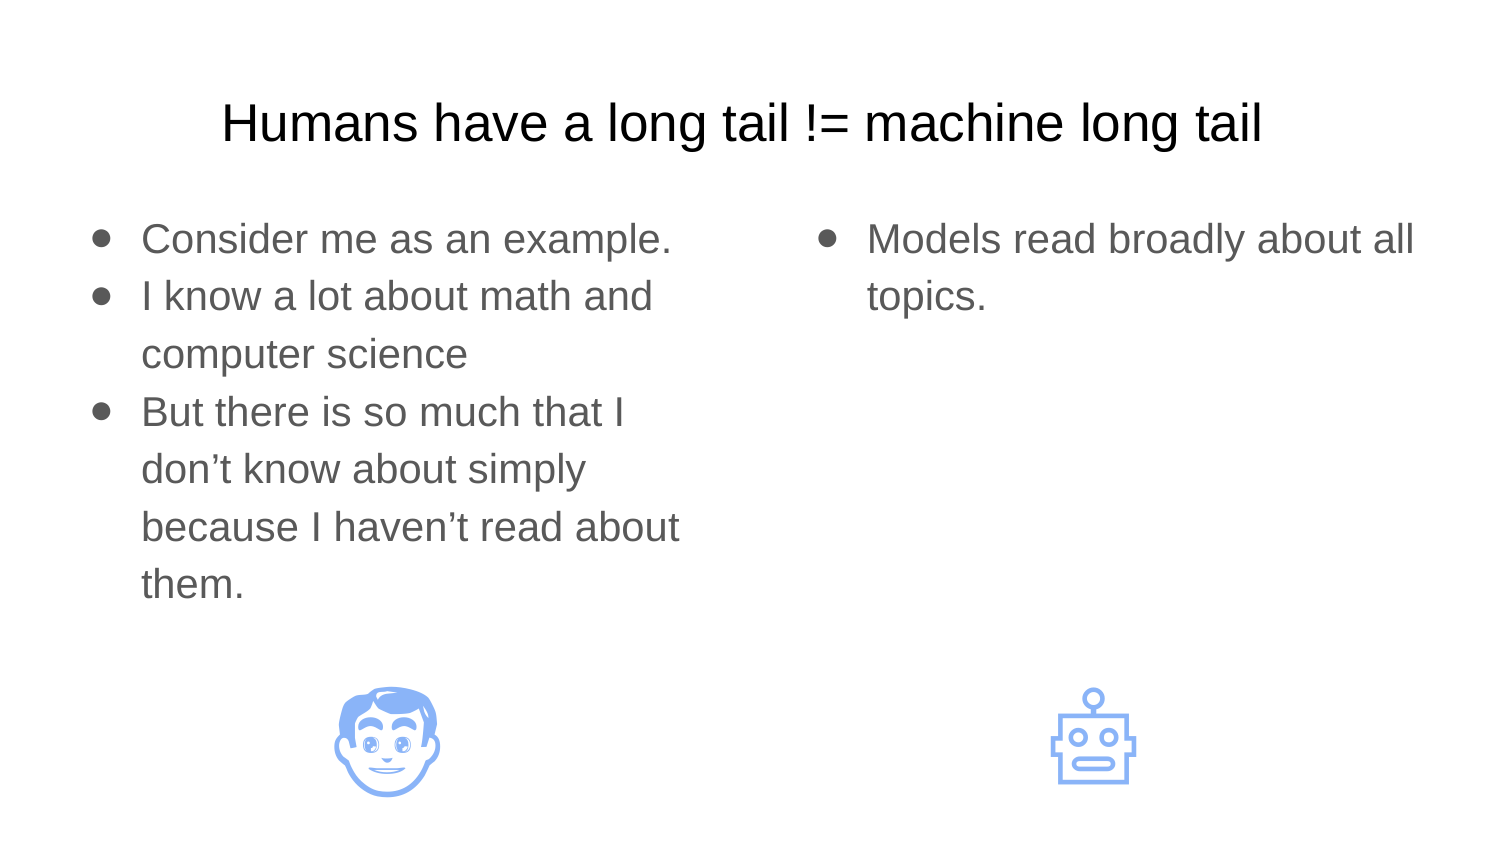

# Humans have a long tail != machine long tail
Consider me as an example.
I know a lot about math and computer science
But there is so much that I don’t know about simply because I haven’t read about them.

Models read broadly about all topics.
👨				    🤖